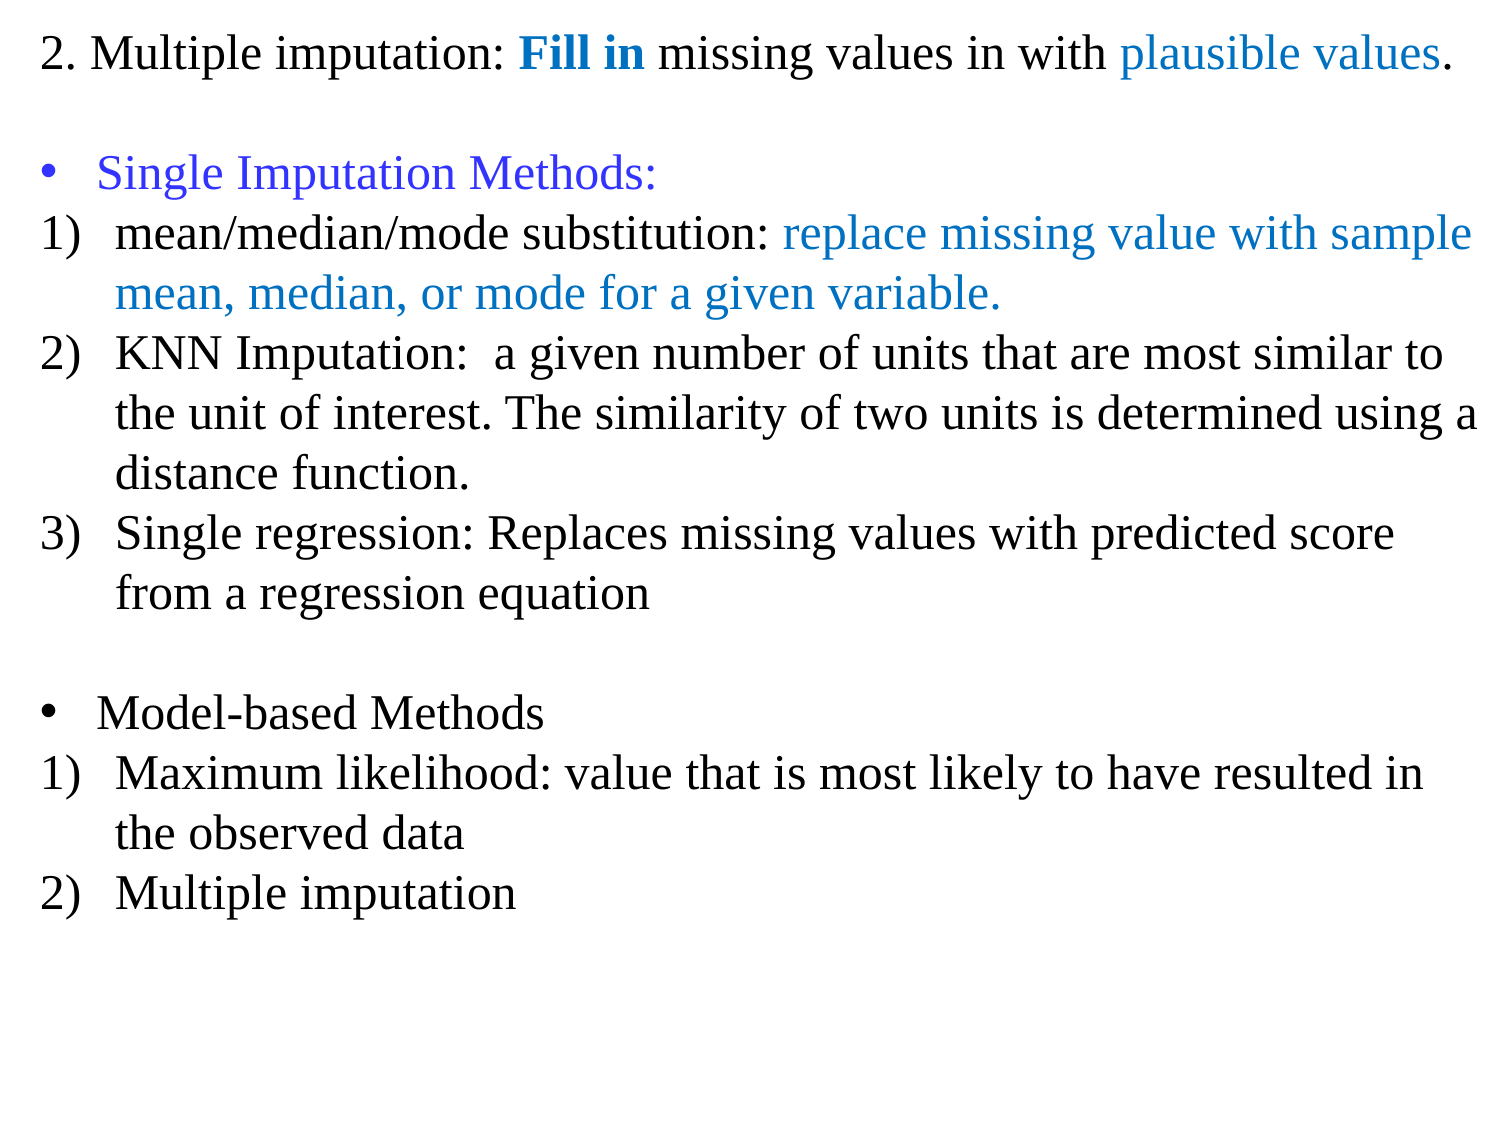

2. Multiple imputation: Fill in missing values in with plausible values.

Single Imputation Methods:
mean/median/mode substitution: replace missing value with sample mean, median, or mode for a given variable.
KNN Imputation:  a given number of units that are most similar to the unit of interest. The similarity of two units is determined using a distance function.
Single regression: Replaces missing values with predicted score from a regression equation

Model-based Methods
Maximum likelihood: value that is most likely to have resulted in the observed data
Multiple imputation